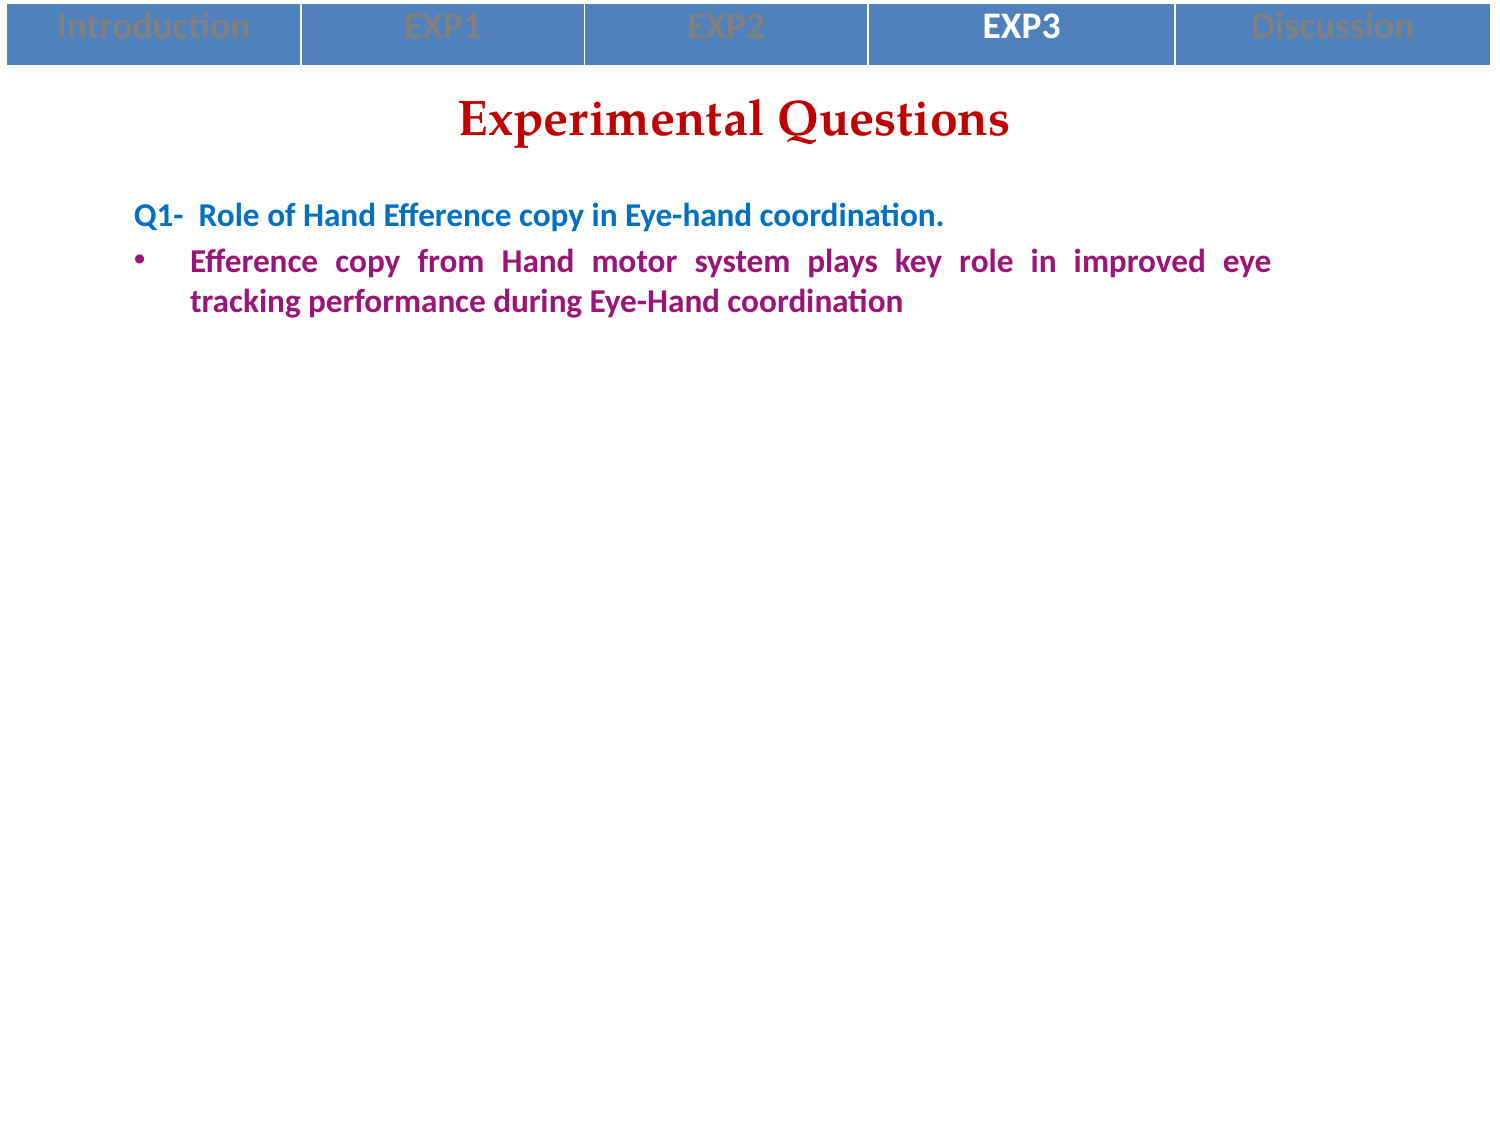

| Introduction | EXP1 | EXP2 | EXP3 | Discussion |
| --- | --- | --- | --- | --- |
Experimental Questions
Q1-  Role of Hand Efference copy in Eye-hand coordination.
Efference copy from Hand motor system plays key role in improved eye tracking performance during Eye-Hand coordination